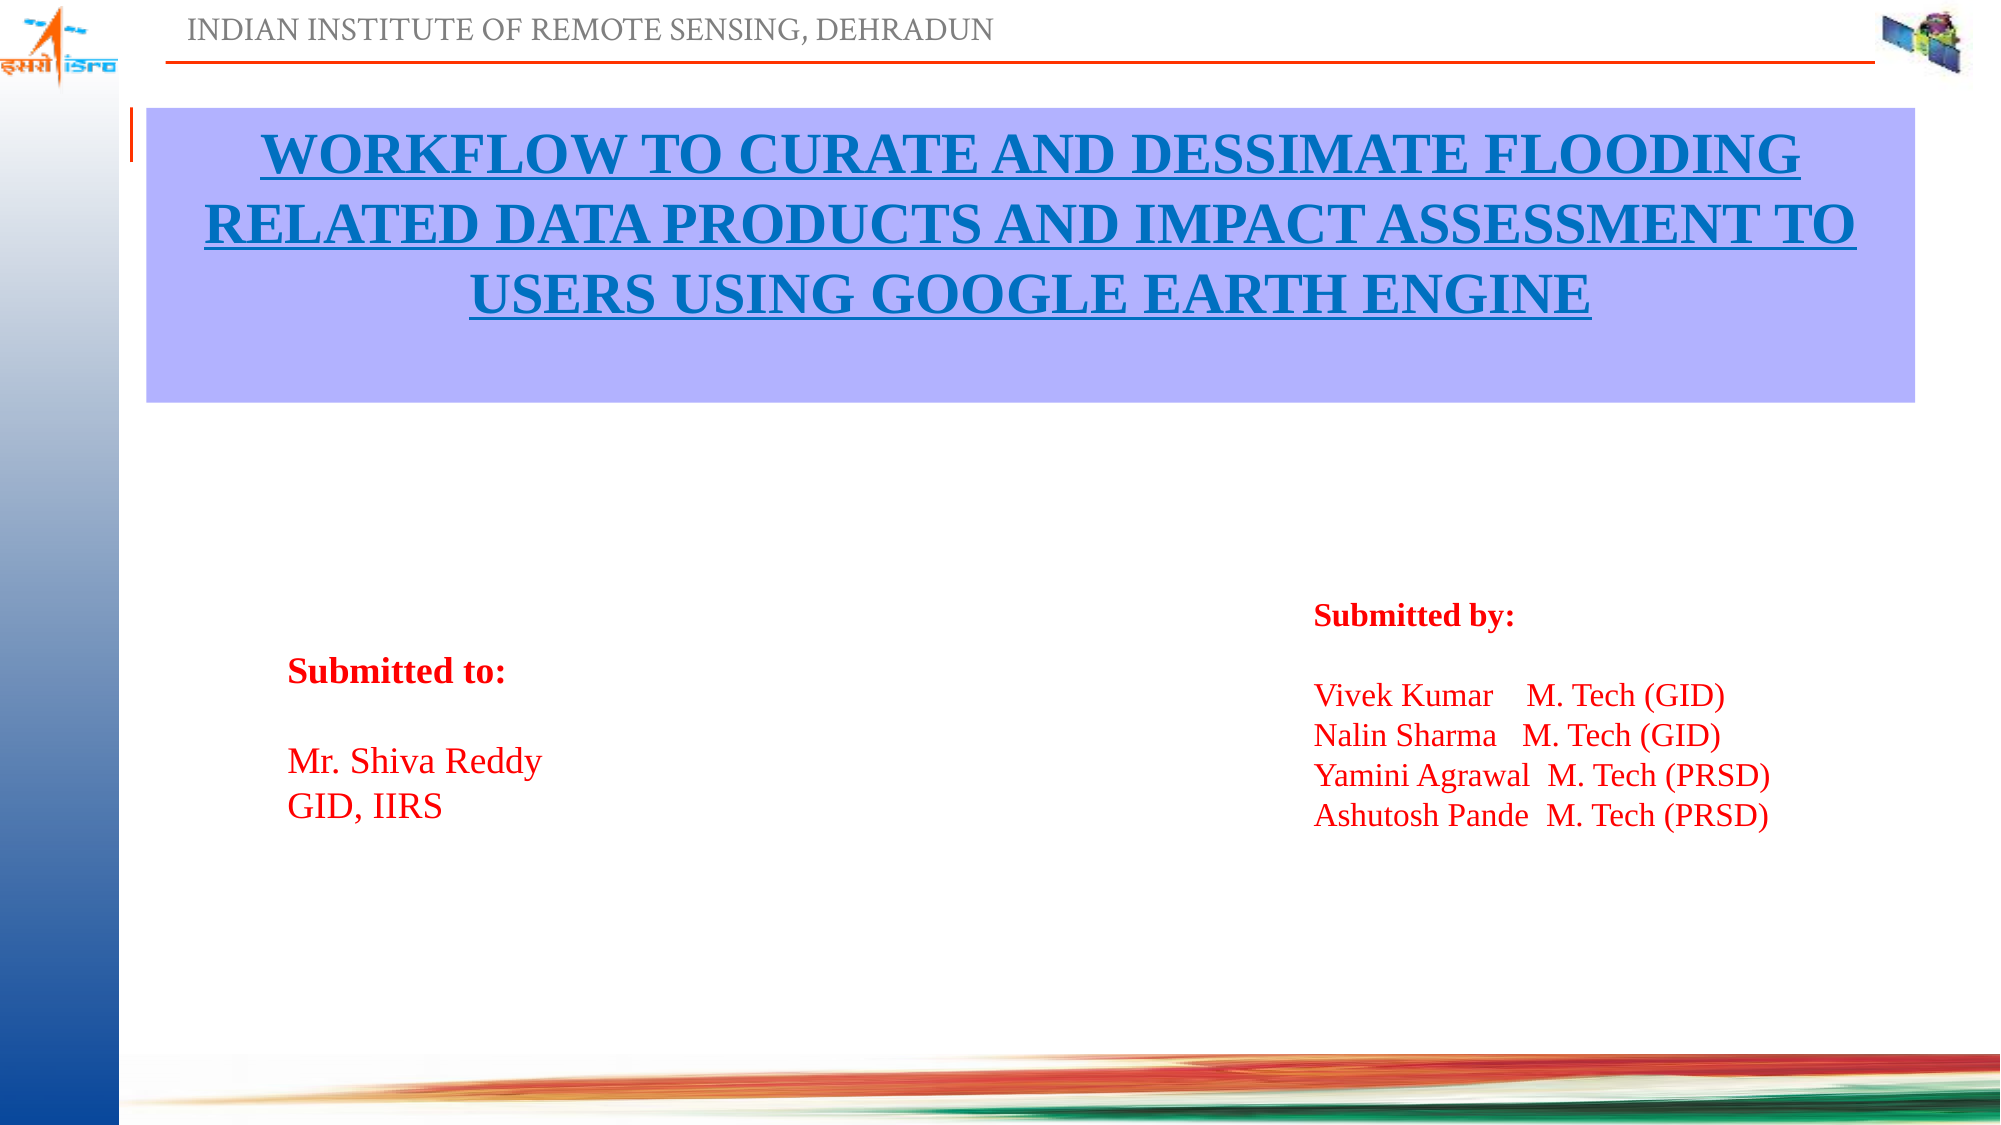

WORKFLOW TO CURATE AND DESSIMATE FLOODING RELATED DATA PRODUCTS AND IMPACT ASSESSMENT TO USERS USING GOOGLE EARTH ENGINE

Submitted by:

Vivek Kumar    M. Tech (GID)
Nalin Sharma   M. Tech (GID)
Yamini Agrawal  M. Tech (PRSD)
Ashutosh Pande  M. Tech (PRSD)

Submitted to:

Mr. Shiva Reddy
GID, IIRS